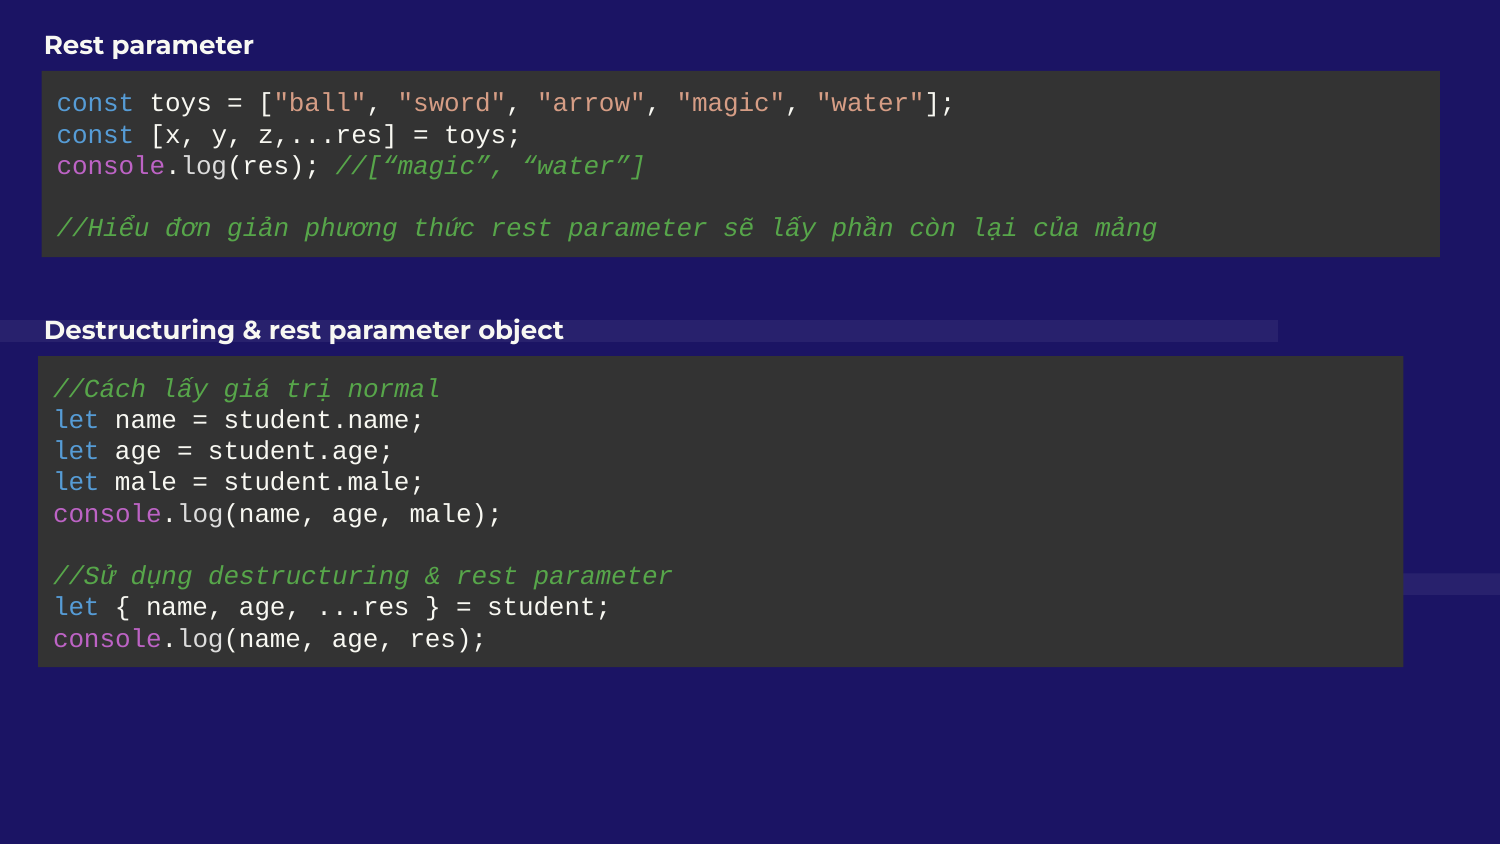

Rest parameter
const toys = ["ball", "sword", "arrow", "magic", "water"];
const [x, y, z,...res] = toys;
console.log(res); //[“magic”, “water”]

//Hiểu đơn giản phương thức rest parameter sẽ lấy phần còn lại của mảng
    Destructuring & rest parameter object
//Cách lấy giá trị normal
let name = student.name;
let age = student.age;
let male = student.male;
console.log(name, age, male);

//Sử dụng destructuring & rest parameter
let { name, age, ...res } = student;
console.log(name, age, res);